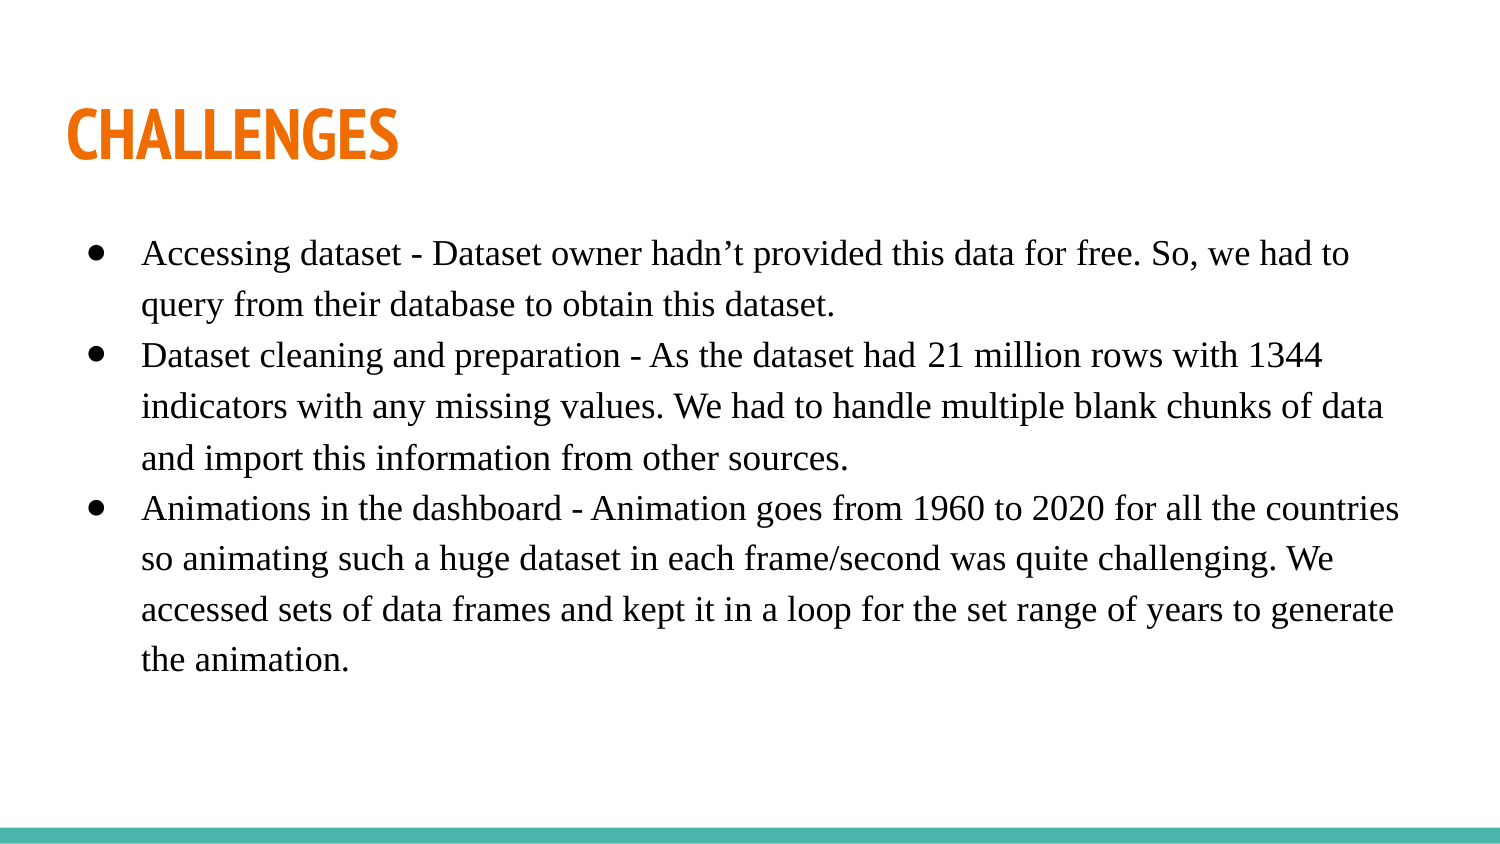

# CHALLENGES
Accessing dataset - Dataset owner hadn’t provided this data for free. So, we had to query from their database to obtain this dataset.
Dataset cleaning and preparation - As the dataset had 21 million rows with 1344 indicators with any missing values. We had to handle multiple blank chunks of data and import this information from other sources.
Animations in the dashboard - Animation goes from 1960 to 2020 for all the countries so animating such a huge dataset in each frame/second was quite challenging. We accessed sets of data frames and kept it in a loop for the set range of years to generate the animation.